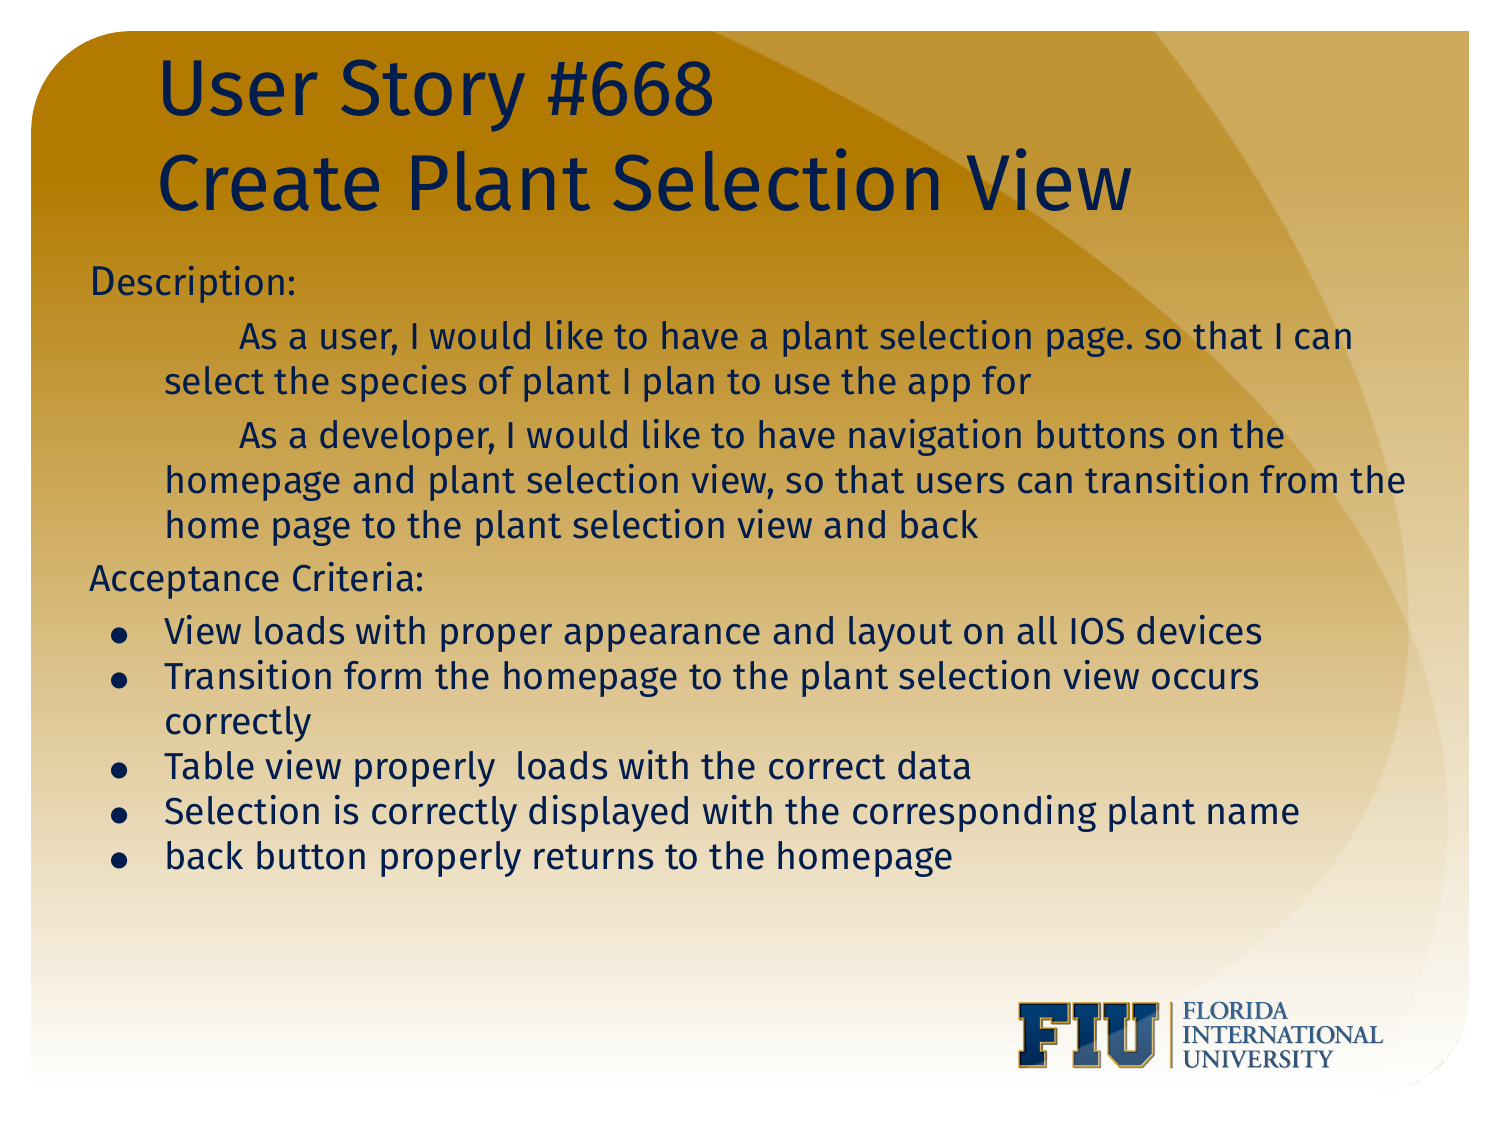

# User Story #668
Create Plant Selection View
Description:
As a user, I would like to have a plant selection page. so that I can select the species of plant I plan to use the app for
As a developer, I would like to have navigation buttons on the homepage and plant selection view, so that users can transition from the home page to the plant selection view and back
Acceptance Criteria:
View loads with proper appearance and layout on all IOS devices
Transition form the homepage to the plant selection view occurs correctly
Table view properly  loads with the correct data
Selection is correctly displayed with the corresponding plant name
back button properly returns to the homepage